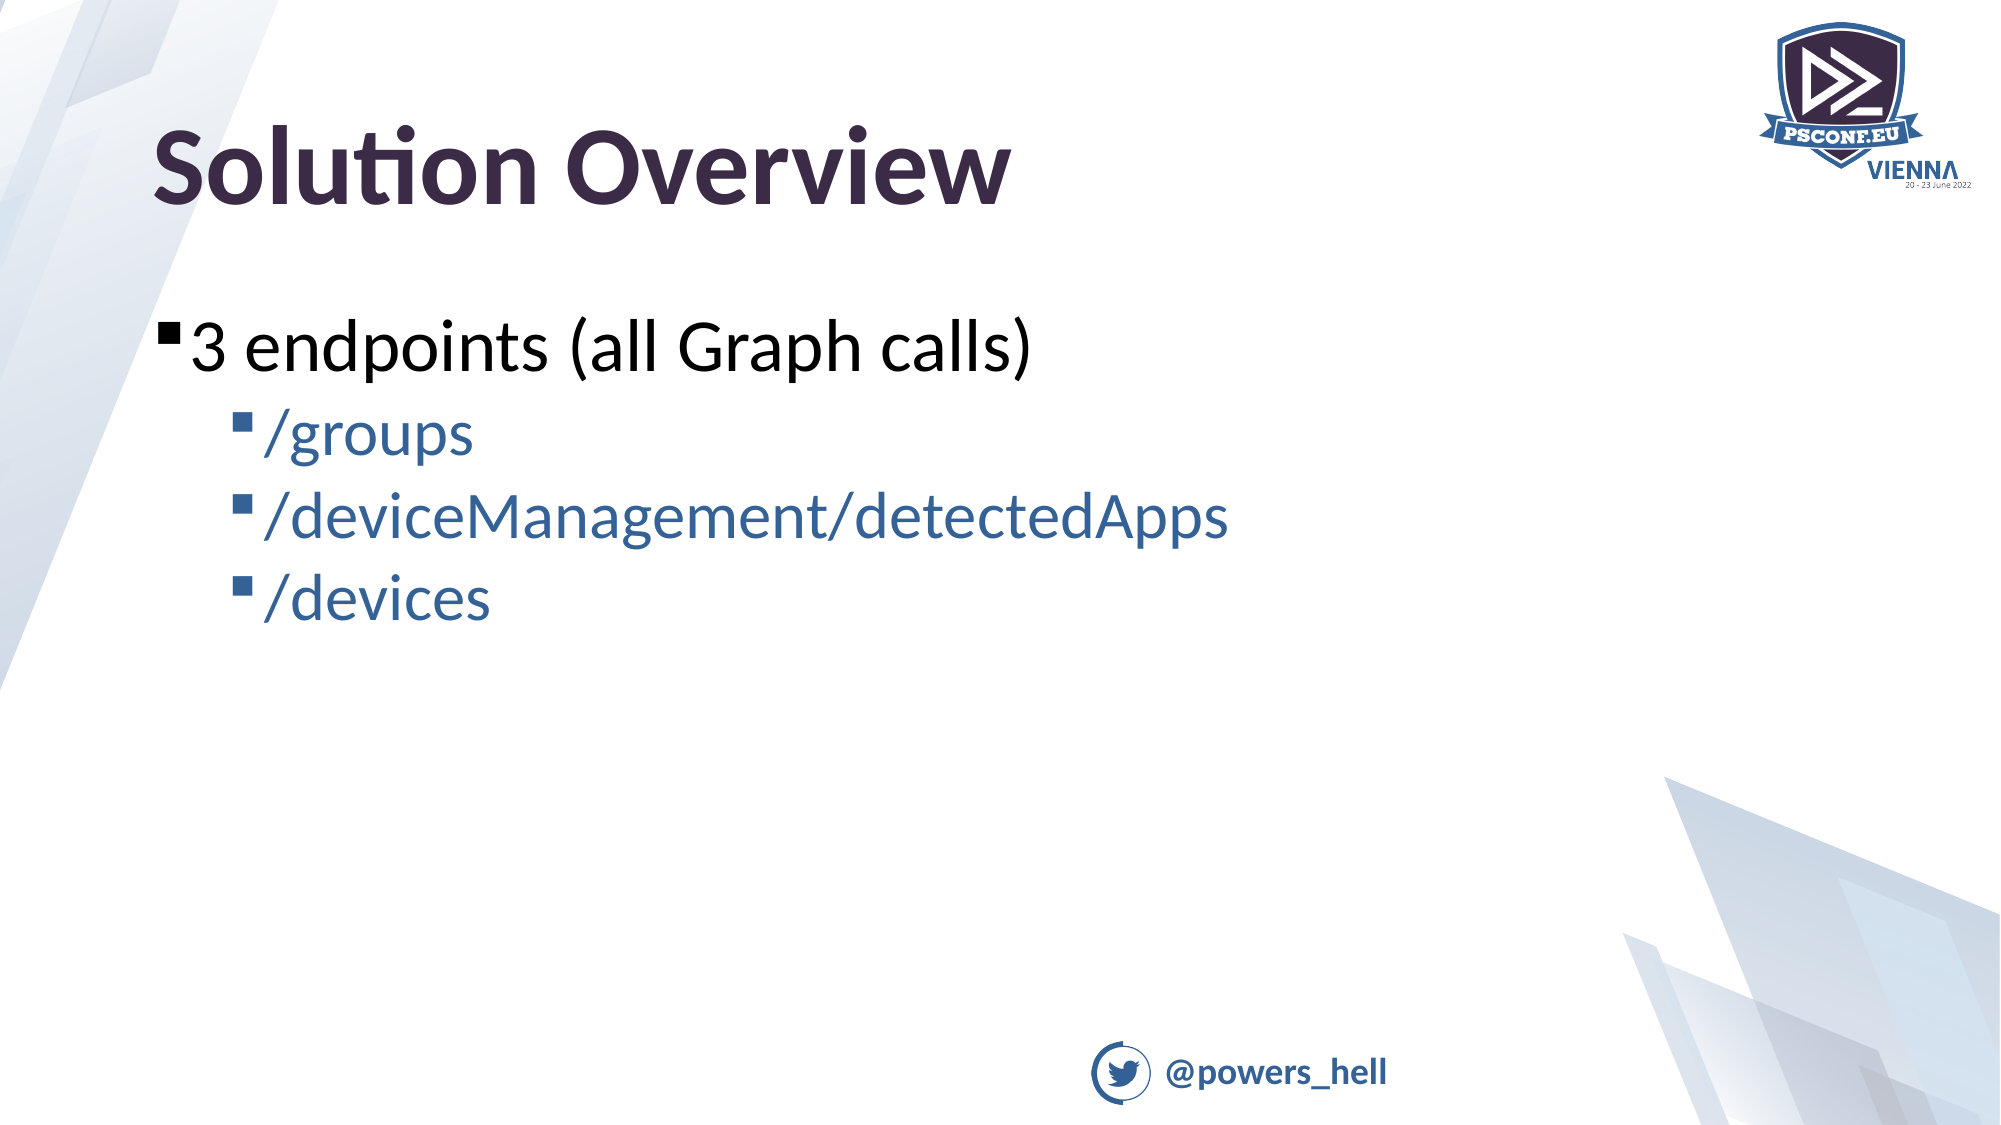

# Solution Overview
3 endpoints (all Graph calls)
/groups
/deviceManagement/detectedApps
/devices